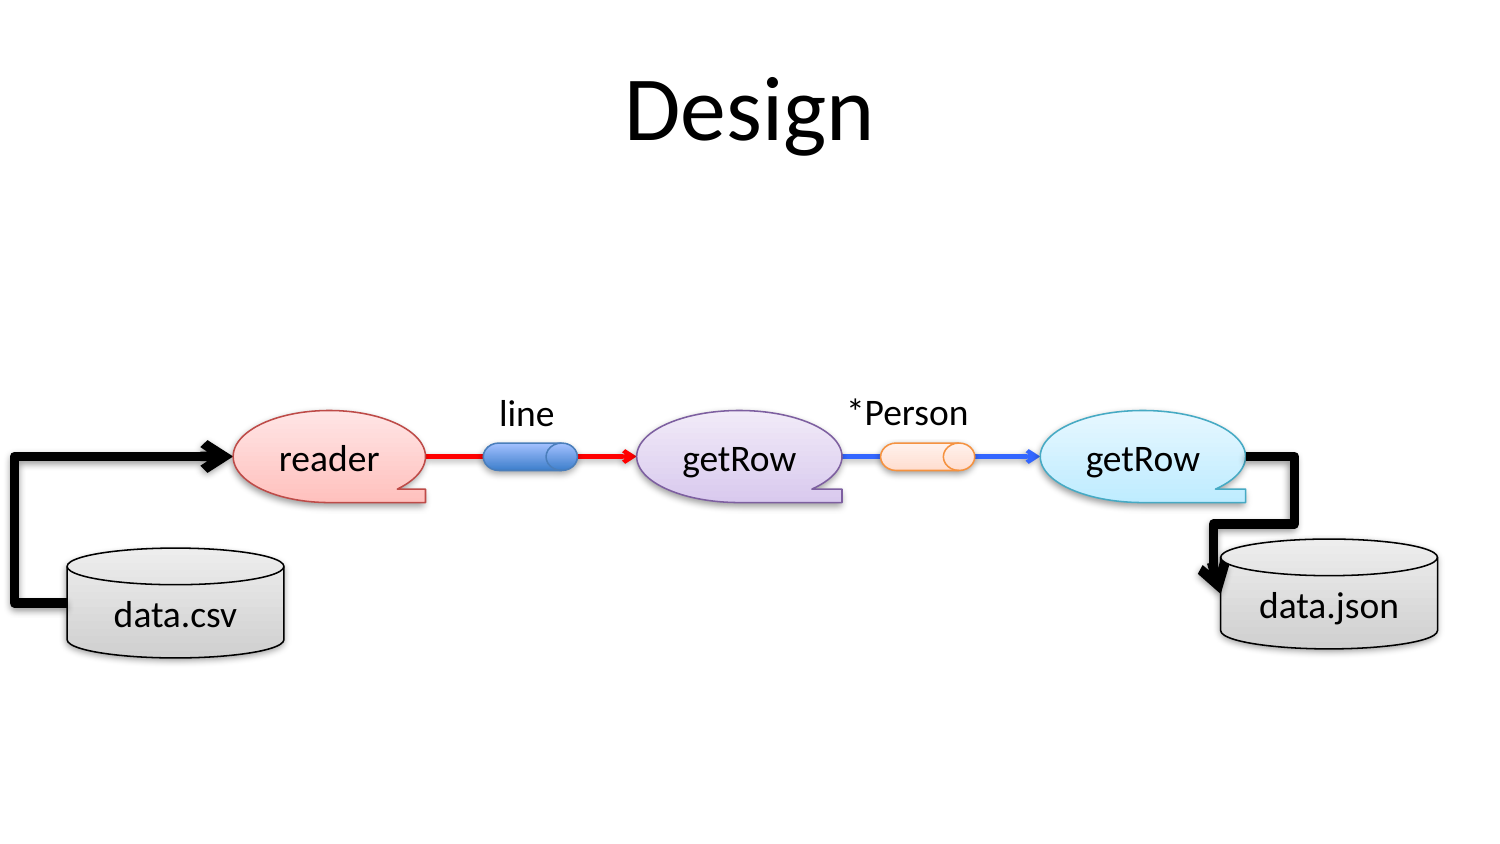

# Design
*Person
line
reader
getRow
getRow

data.json
data.csv